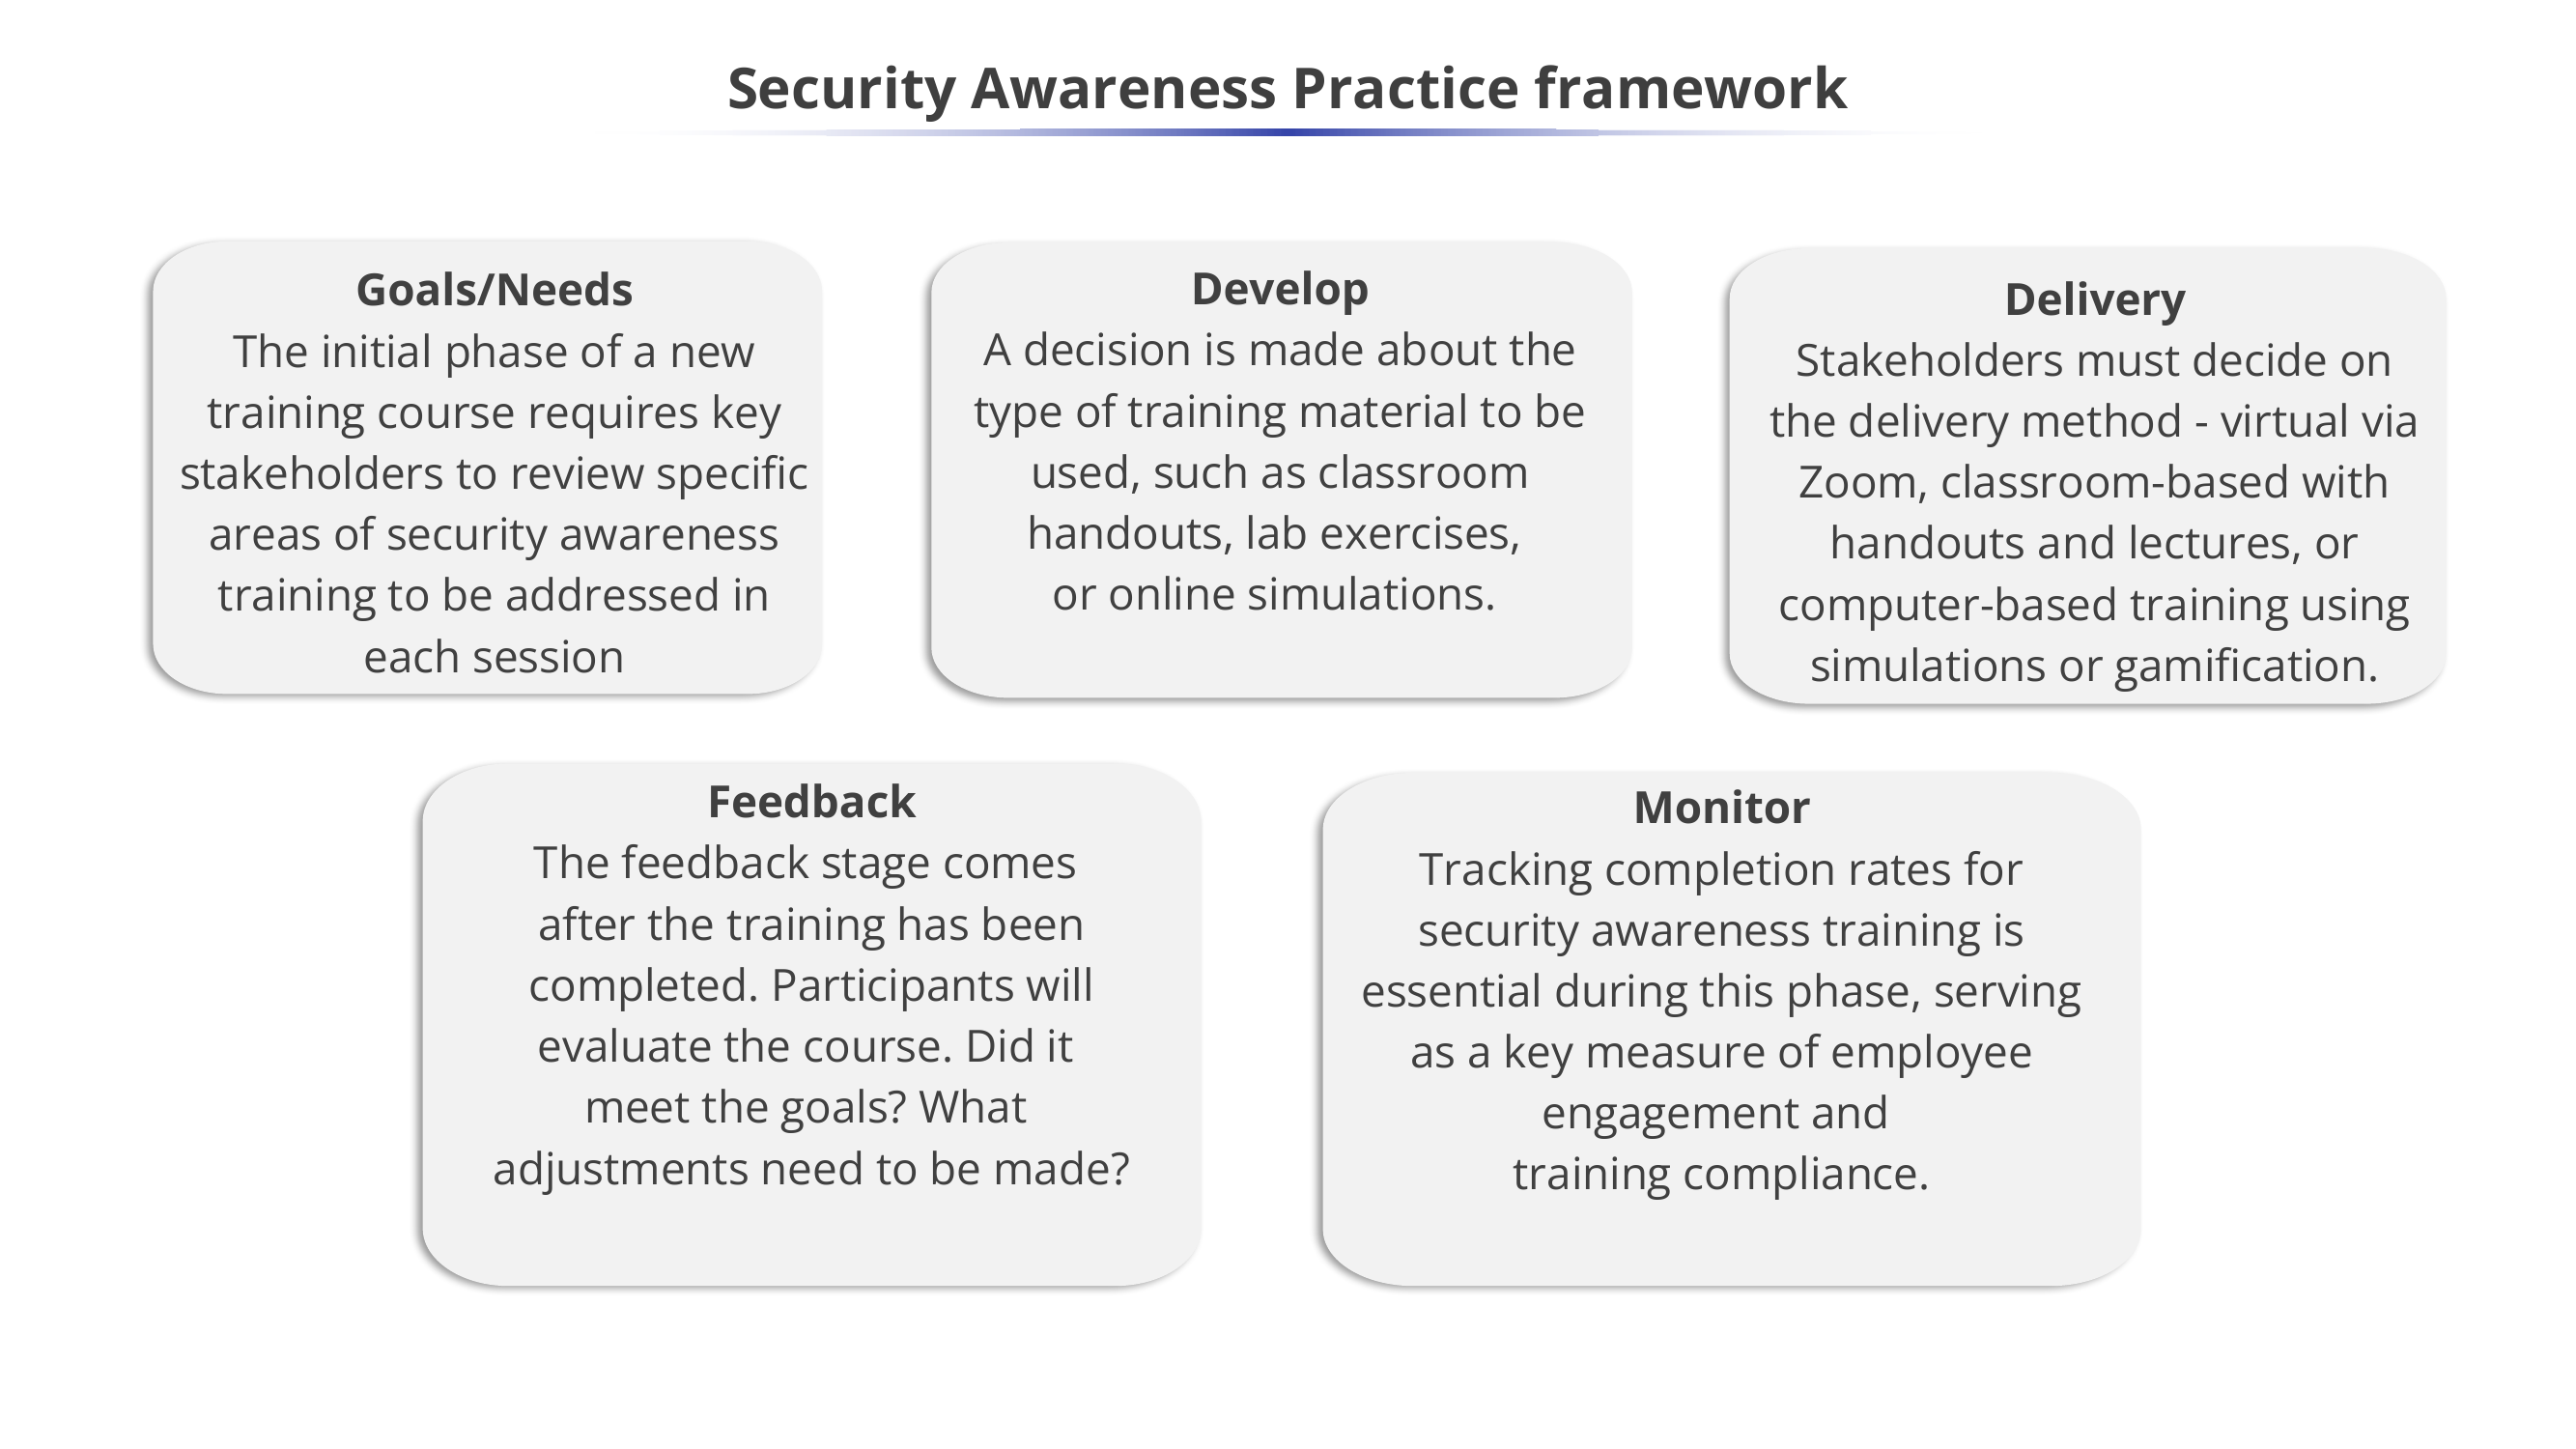

# Security Awareness Practice framework

Develop
A decision is made about the type of training material to be used, such as classroom handouts, lab exercises,
or online simulations.

Goals/Needs
The initial phase of a new training course requires key stakeholders to review specific areas of security awareness training to be addressed in each session

Delivery
Stakeholders must decide on the delivery method - virtual via Zoom, classroom-based with handouts and lectures, or computer-based training using simulations or gamification.
Feedback
The feedback stage comes
after the training has been completed. Participants will evaluate the course. Did it
meet the goals? What
adjustments need to be made?

Monitor
Tracking completion rates for security awareness training is essential during this phase, serving as a key measure of employee engagement and
training compliance.